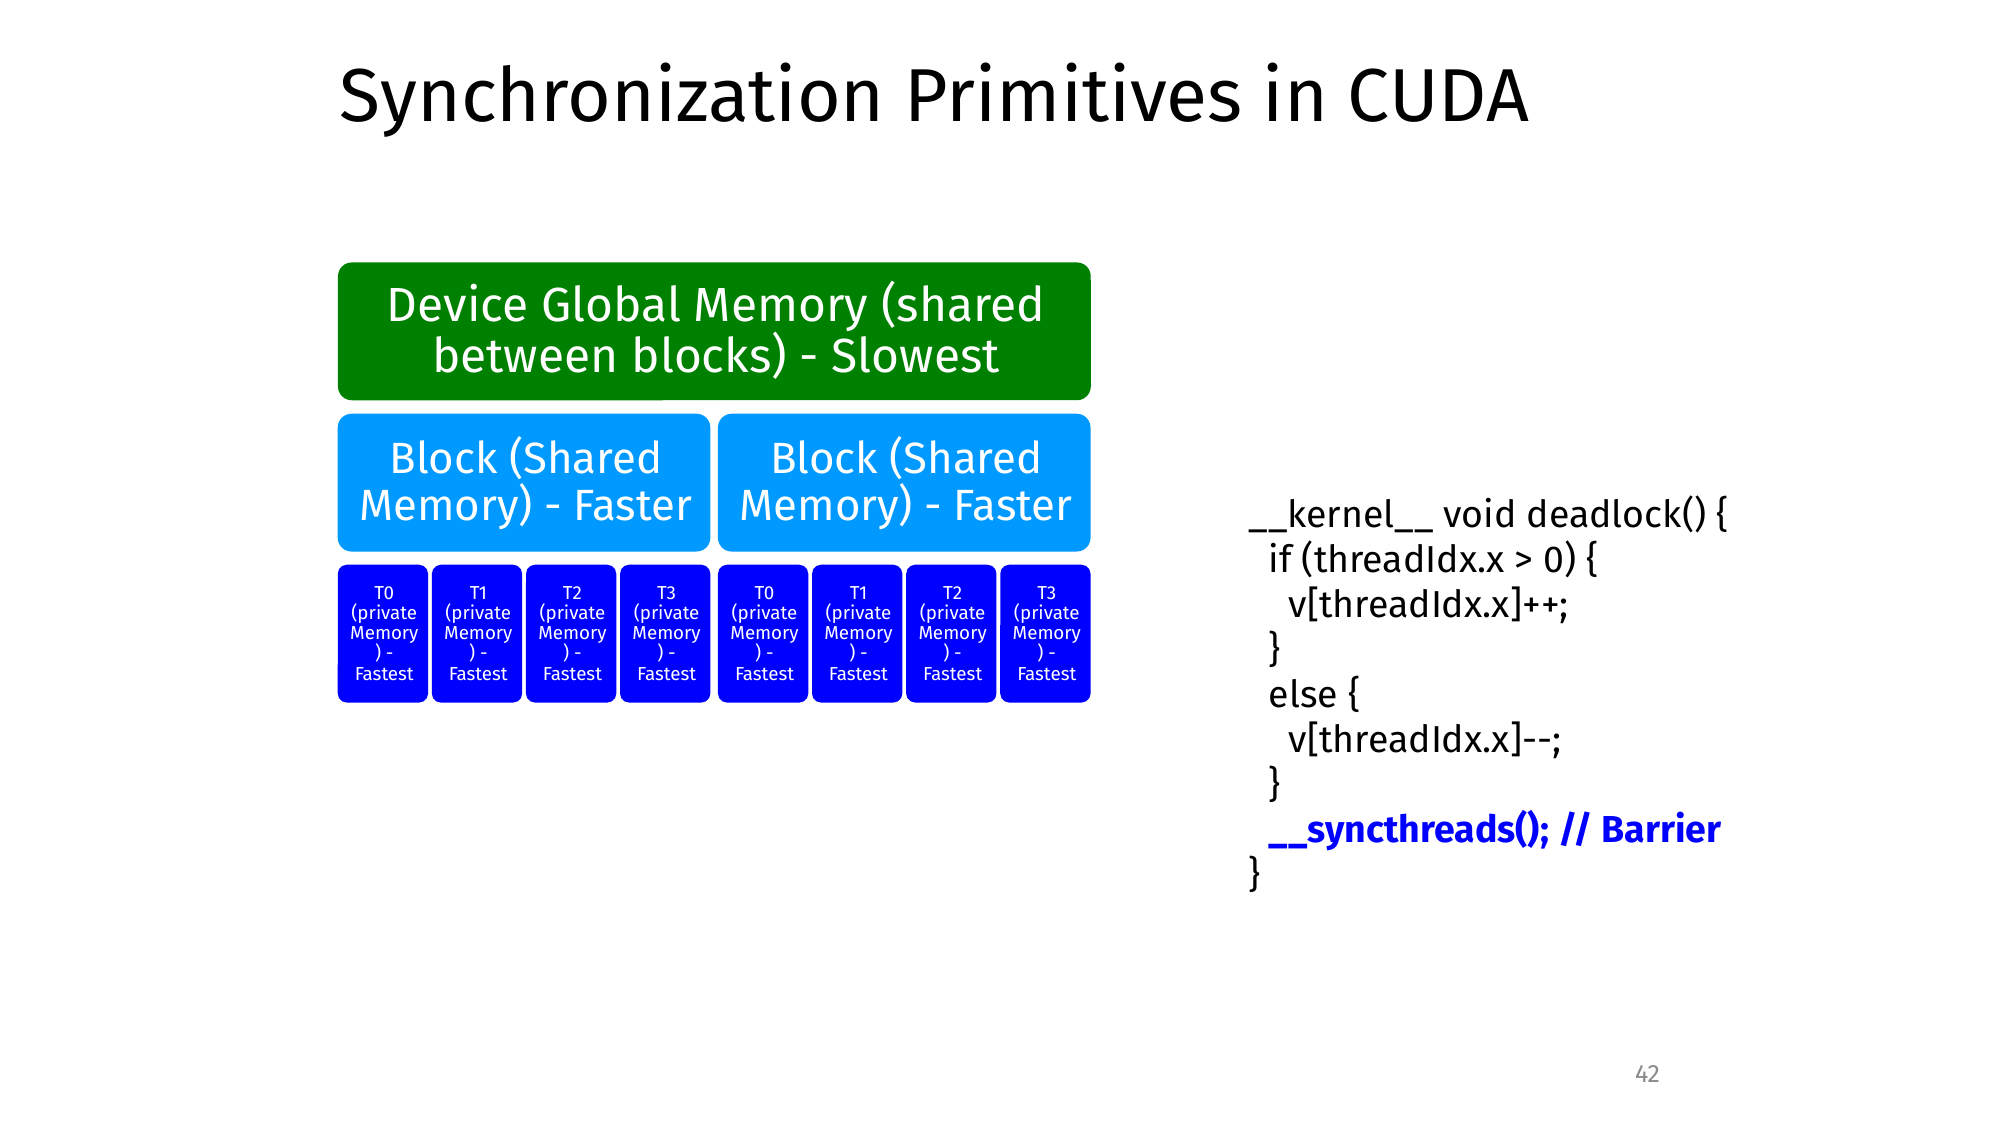

Synchronization Primitives in CUDA
Device Global Memory (shared between blocks) - Slowest
Block (Shared Memory) - Faster
T0 (private Memory) - Fastest
T1 (private Memory) - Fastest
T2 (private Memory) - Fastest
T3 (private Memory) - Fastest
Block (Shared Memory) - Faster
T0 (private Memory) - Fastest
T1 (private Memory) - Fastest
T2 (private Memory) - Fastest
T3 (private Memory) - Fastest

__kernel__ void deadlock() {
  if (threadIdx.x > 0) {
    v[threadIdx.x]++;
  }
  else {
    v[threadIdx.x]--;
  }
  __syncthreads(); // Barrier
}

42